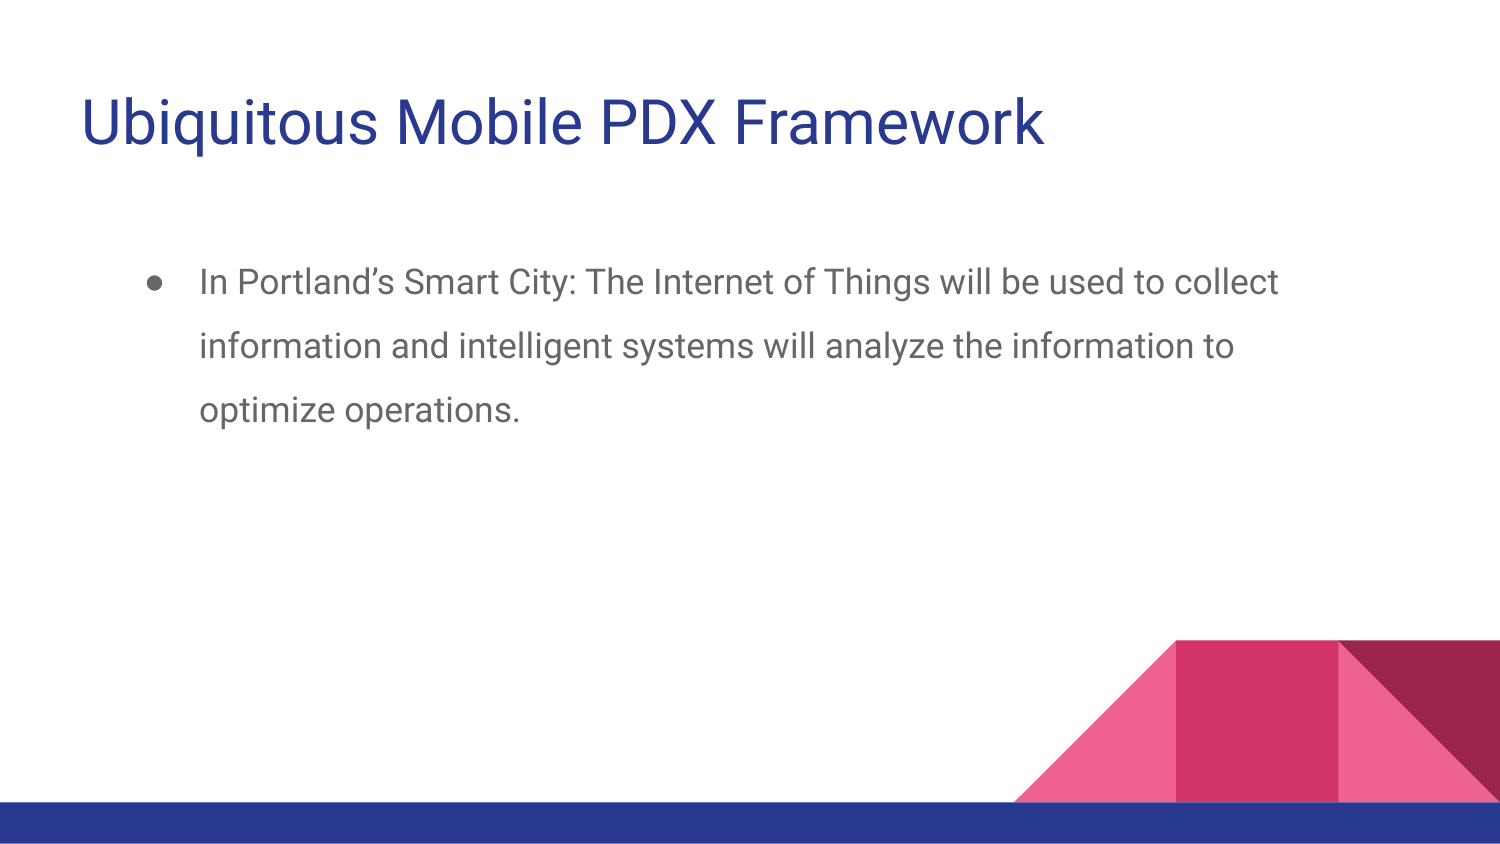

# Ubiquitous Mobile PDX Framework
In Portland’s Smart City: The Internet of Things will be used to collect information and intelligent systems will analyze the information to optimize operations.